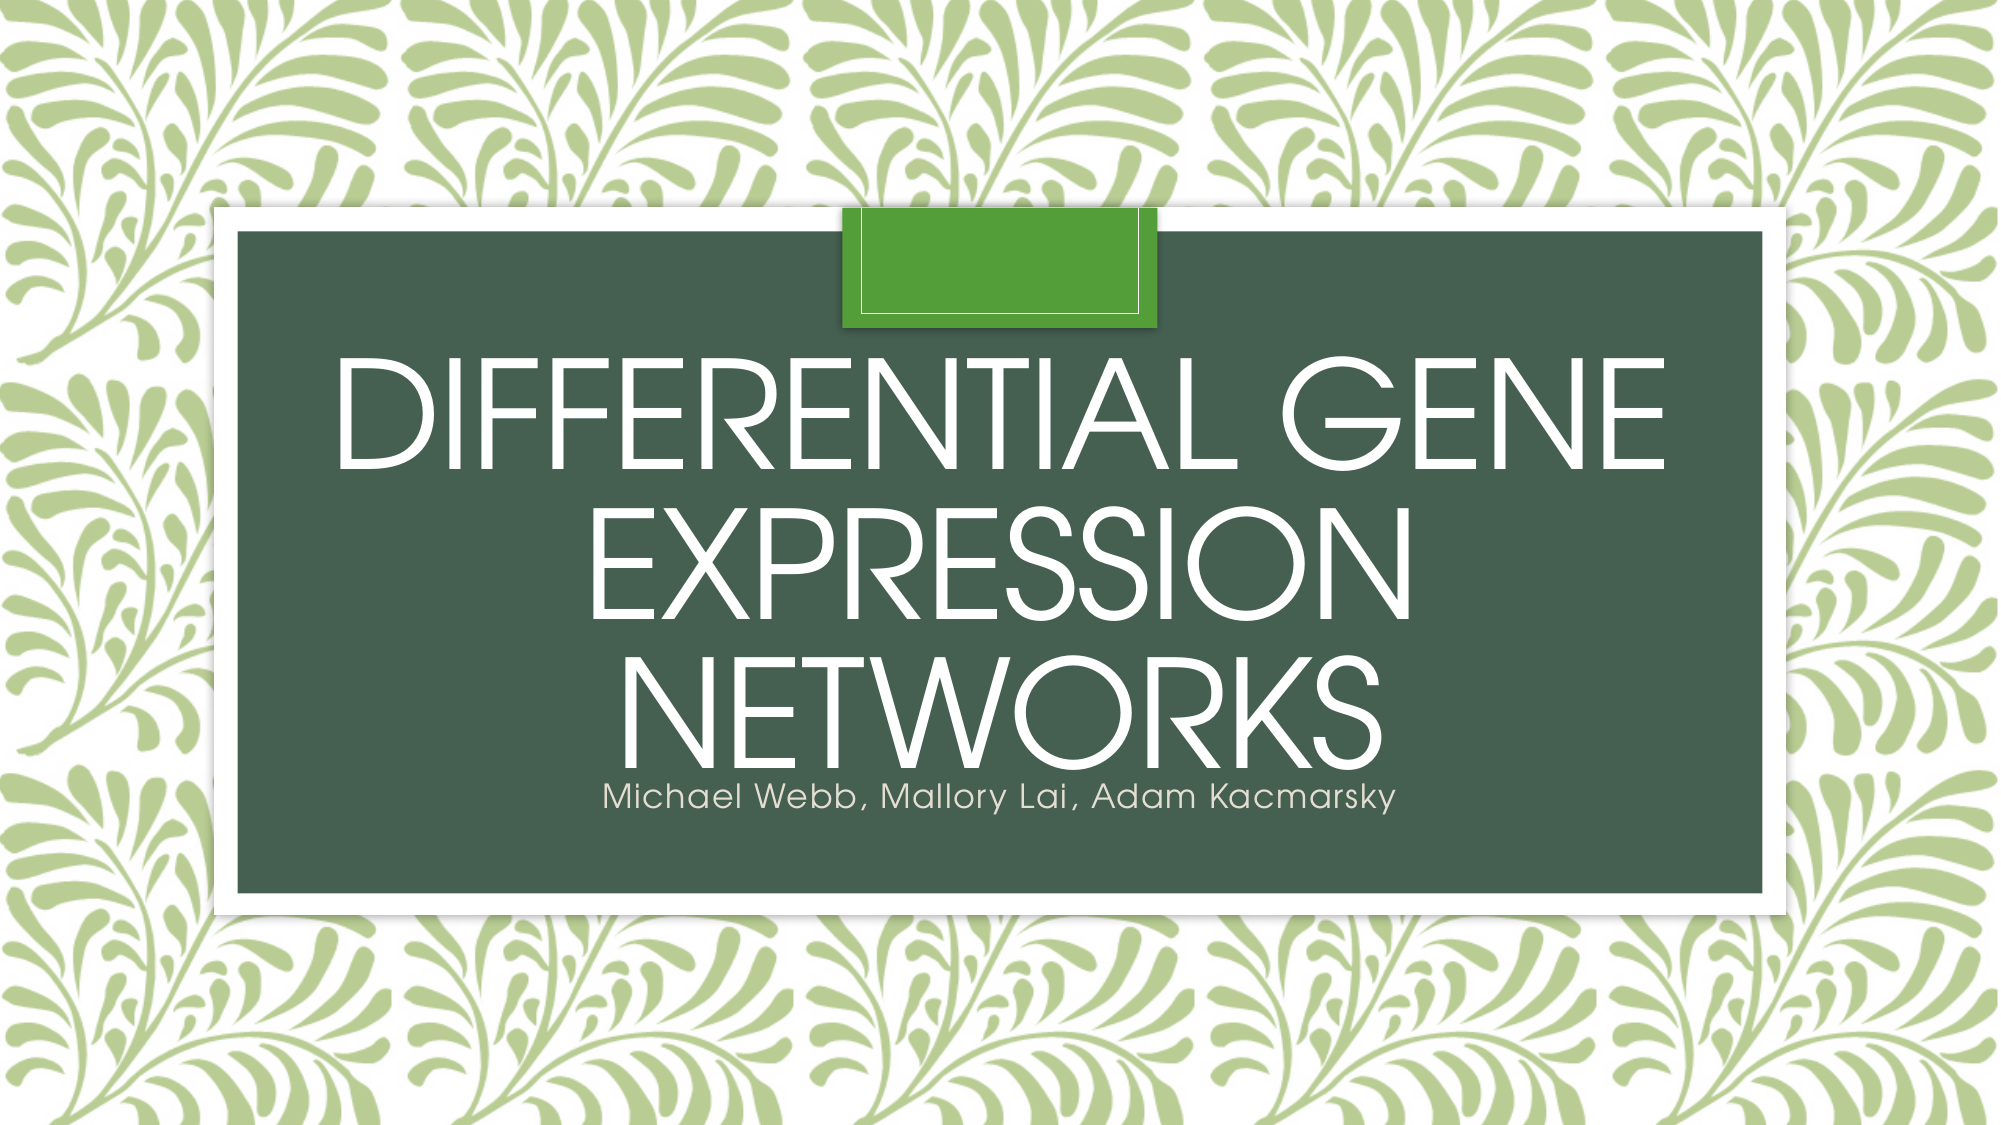

# Differential gene expression networks
Michael Webb, Mallory Lai, Adam Kacmarsky